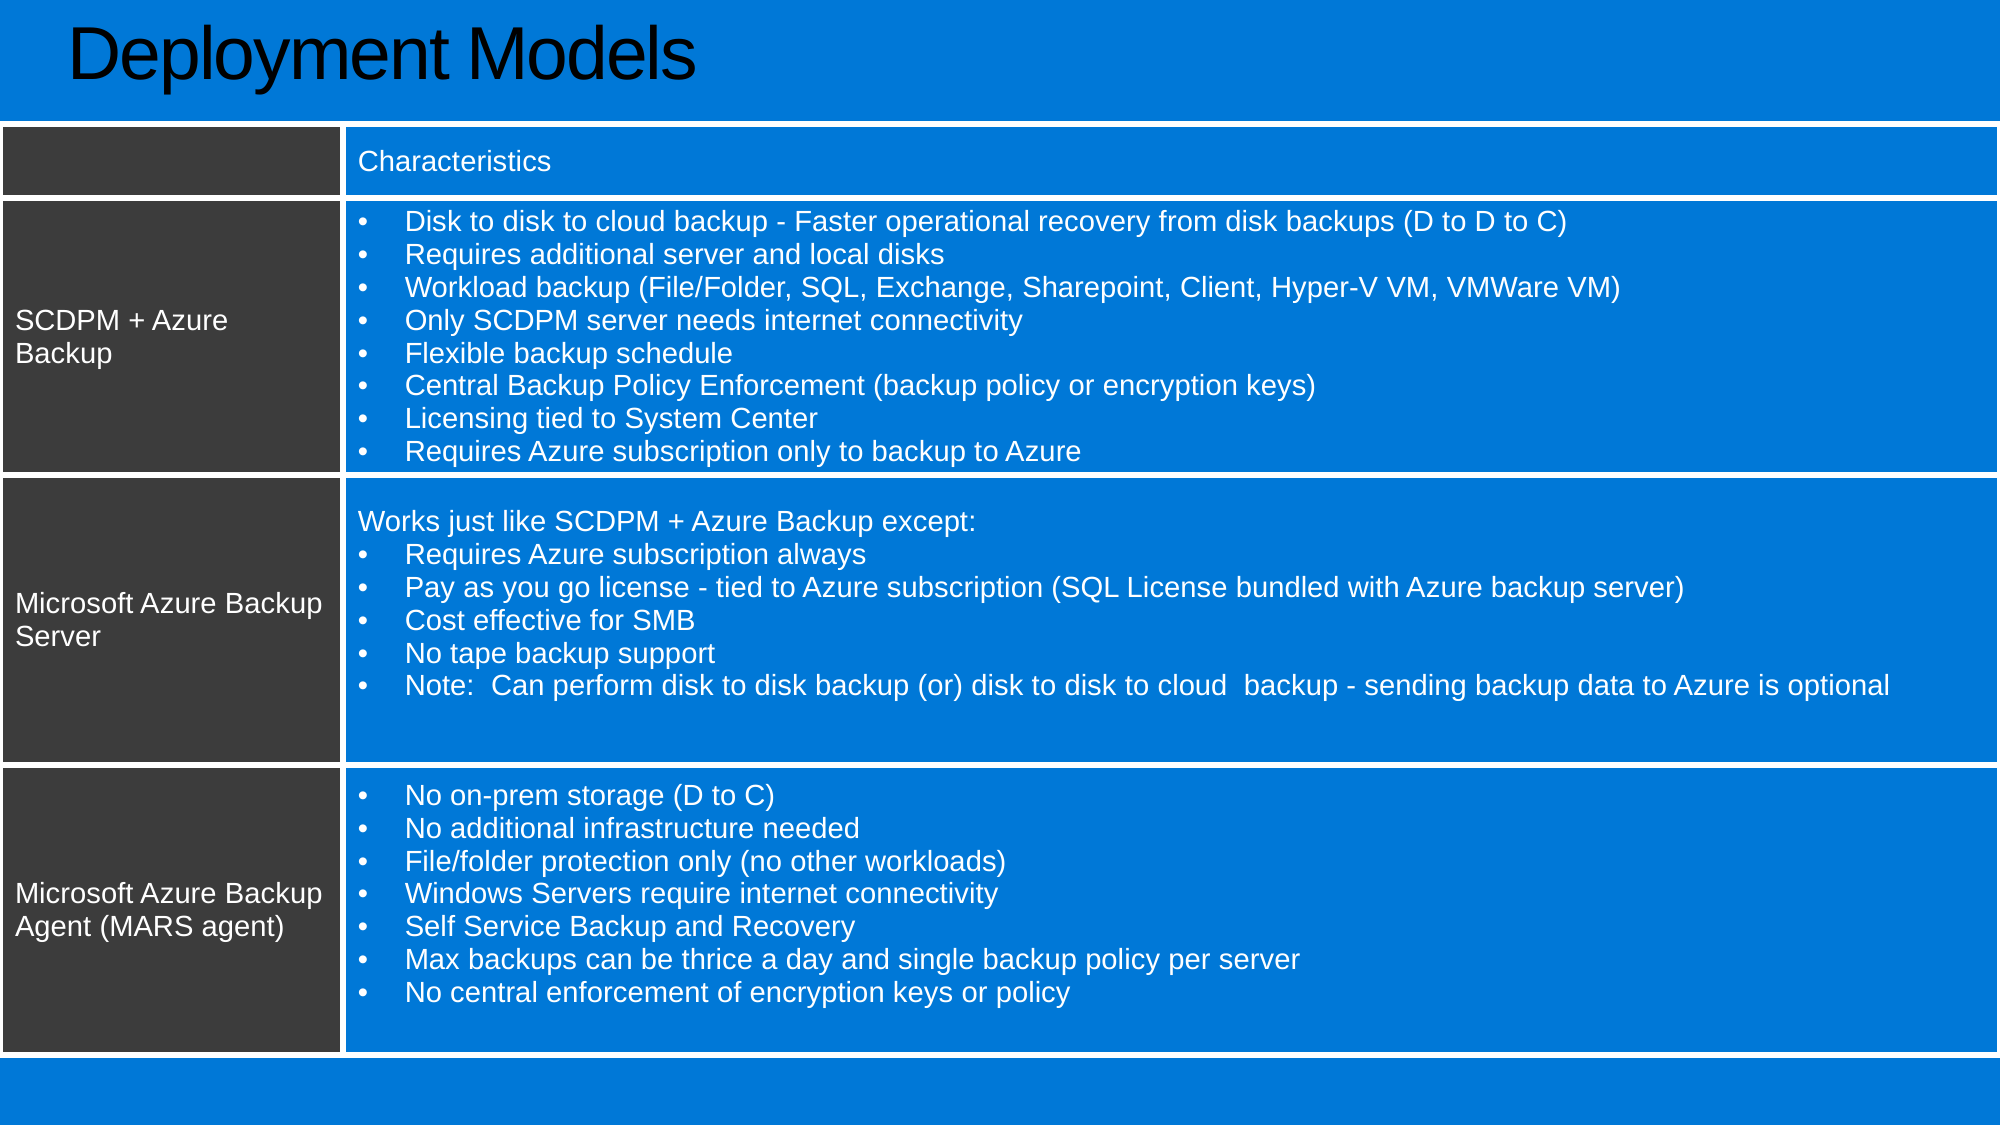

# Deployment Models
|  | Characteristics |
| --- | --- |
| SCDPM + Azure Backup | Disk to disk to cloud backup - Faster operational recovery from disk backups (D to D to C) Requires additional server and local disks Workload backup (File/Folder, SQL, Exchange, Sharepoint, Client, Hyper-V VM, VMWare VM) Only SCDPM server needs internet connectivity Flexible backup schedule Central Backup Policy Enforcement (backup policy or encryption keys) Licensing tied to System Center Requires Azure subscription only to backup to Azure |
| Microsoft Azure Backup Server | Works just like SCDPM + Azure Backup except: Requires Azure subscription always Pay as you go license - tied to Azure subscription (SQL License bundled with Azure backup server) Cost effective for SMB No tape backup support Note: Can perform disk to disk backup (or) disk to disk to cloud backup - sending backup data to Azure is optional |
| Microsoft Azure Backup Agent (MARS agent) | No on-prem storage (D to C) No additional infrastructure needed File/folder protection only (no other workloads) Windows Servers require internet connectivity Self Service Backup and Recovery Max backups can be thrice a day and single backup policy per server No central enforcement of encryption keys or policy |